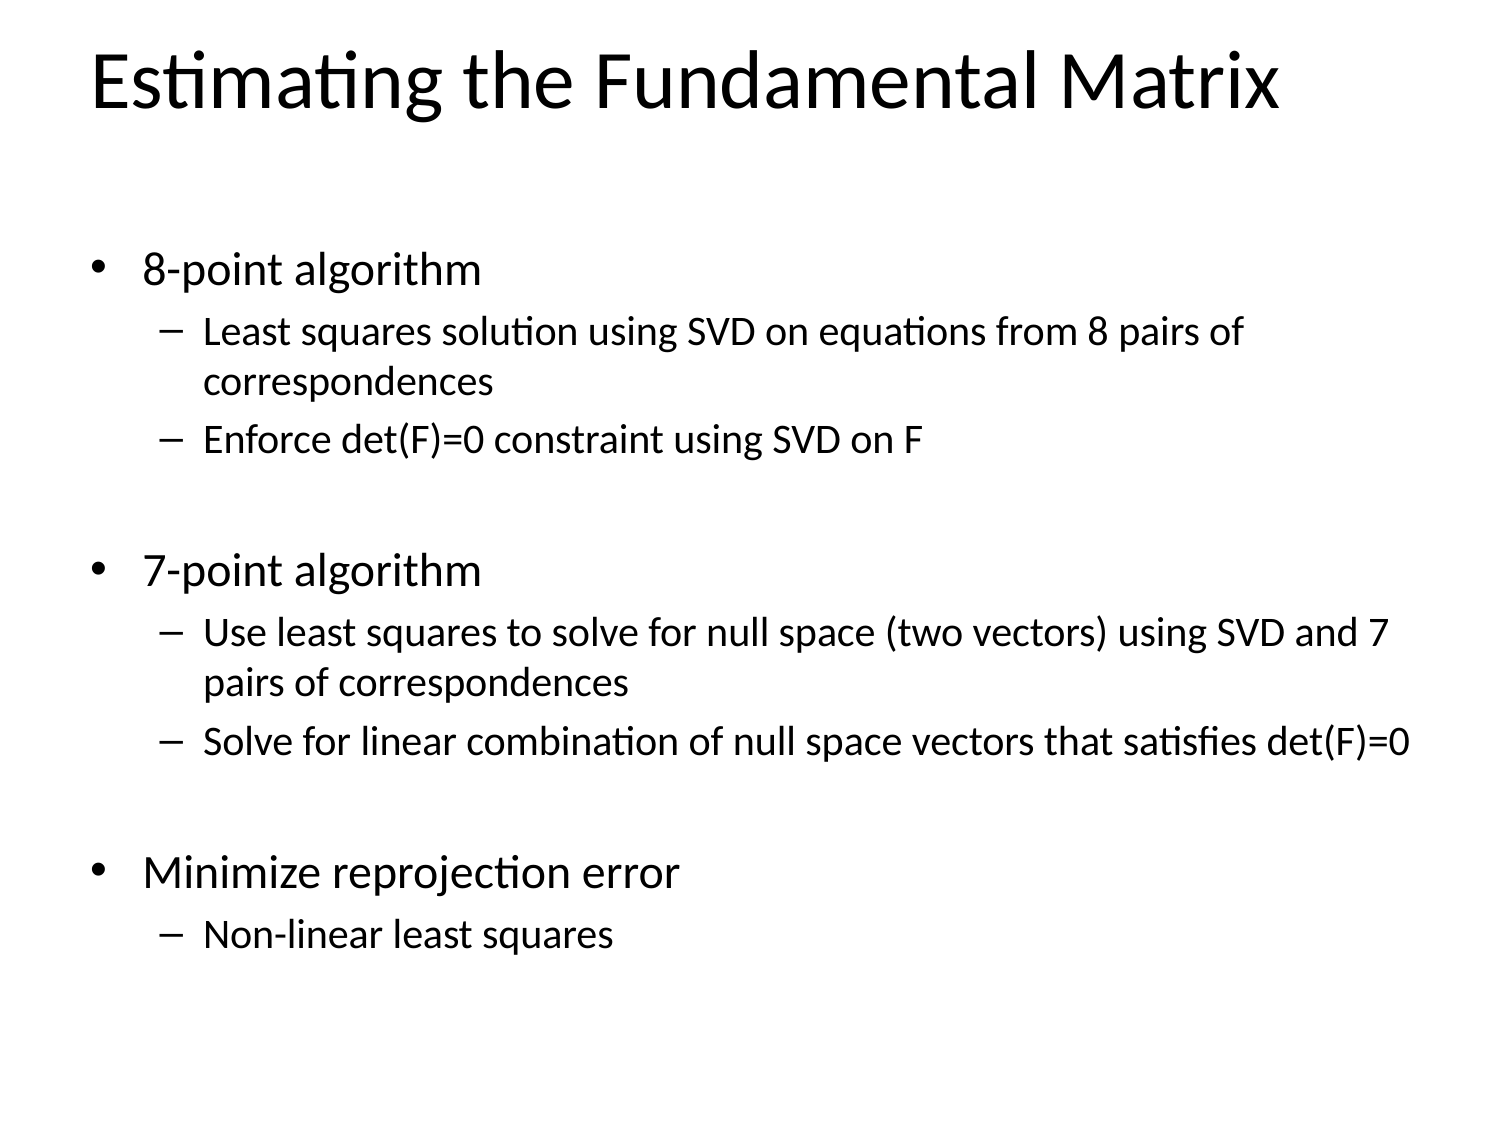

# Estimating the Fundamental Matrix

8-point algorithm
Least squares solution using SVD on equations from 8 pairs of correspondences
Enforce det(F)=0 constraint using SVD on F

7-point algorithm
Use least squares to solve for null space (two vectors) using SVD and 7 pairs of correspondences
Solve for linear combination of null space vectors that satisfies det(F)=0

Minimize reprojection error
Non-linear least squares